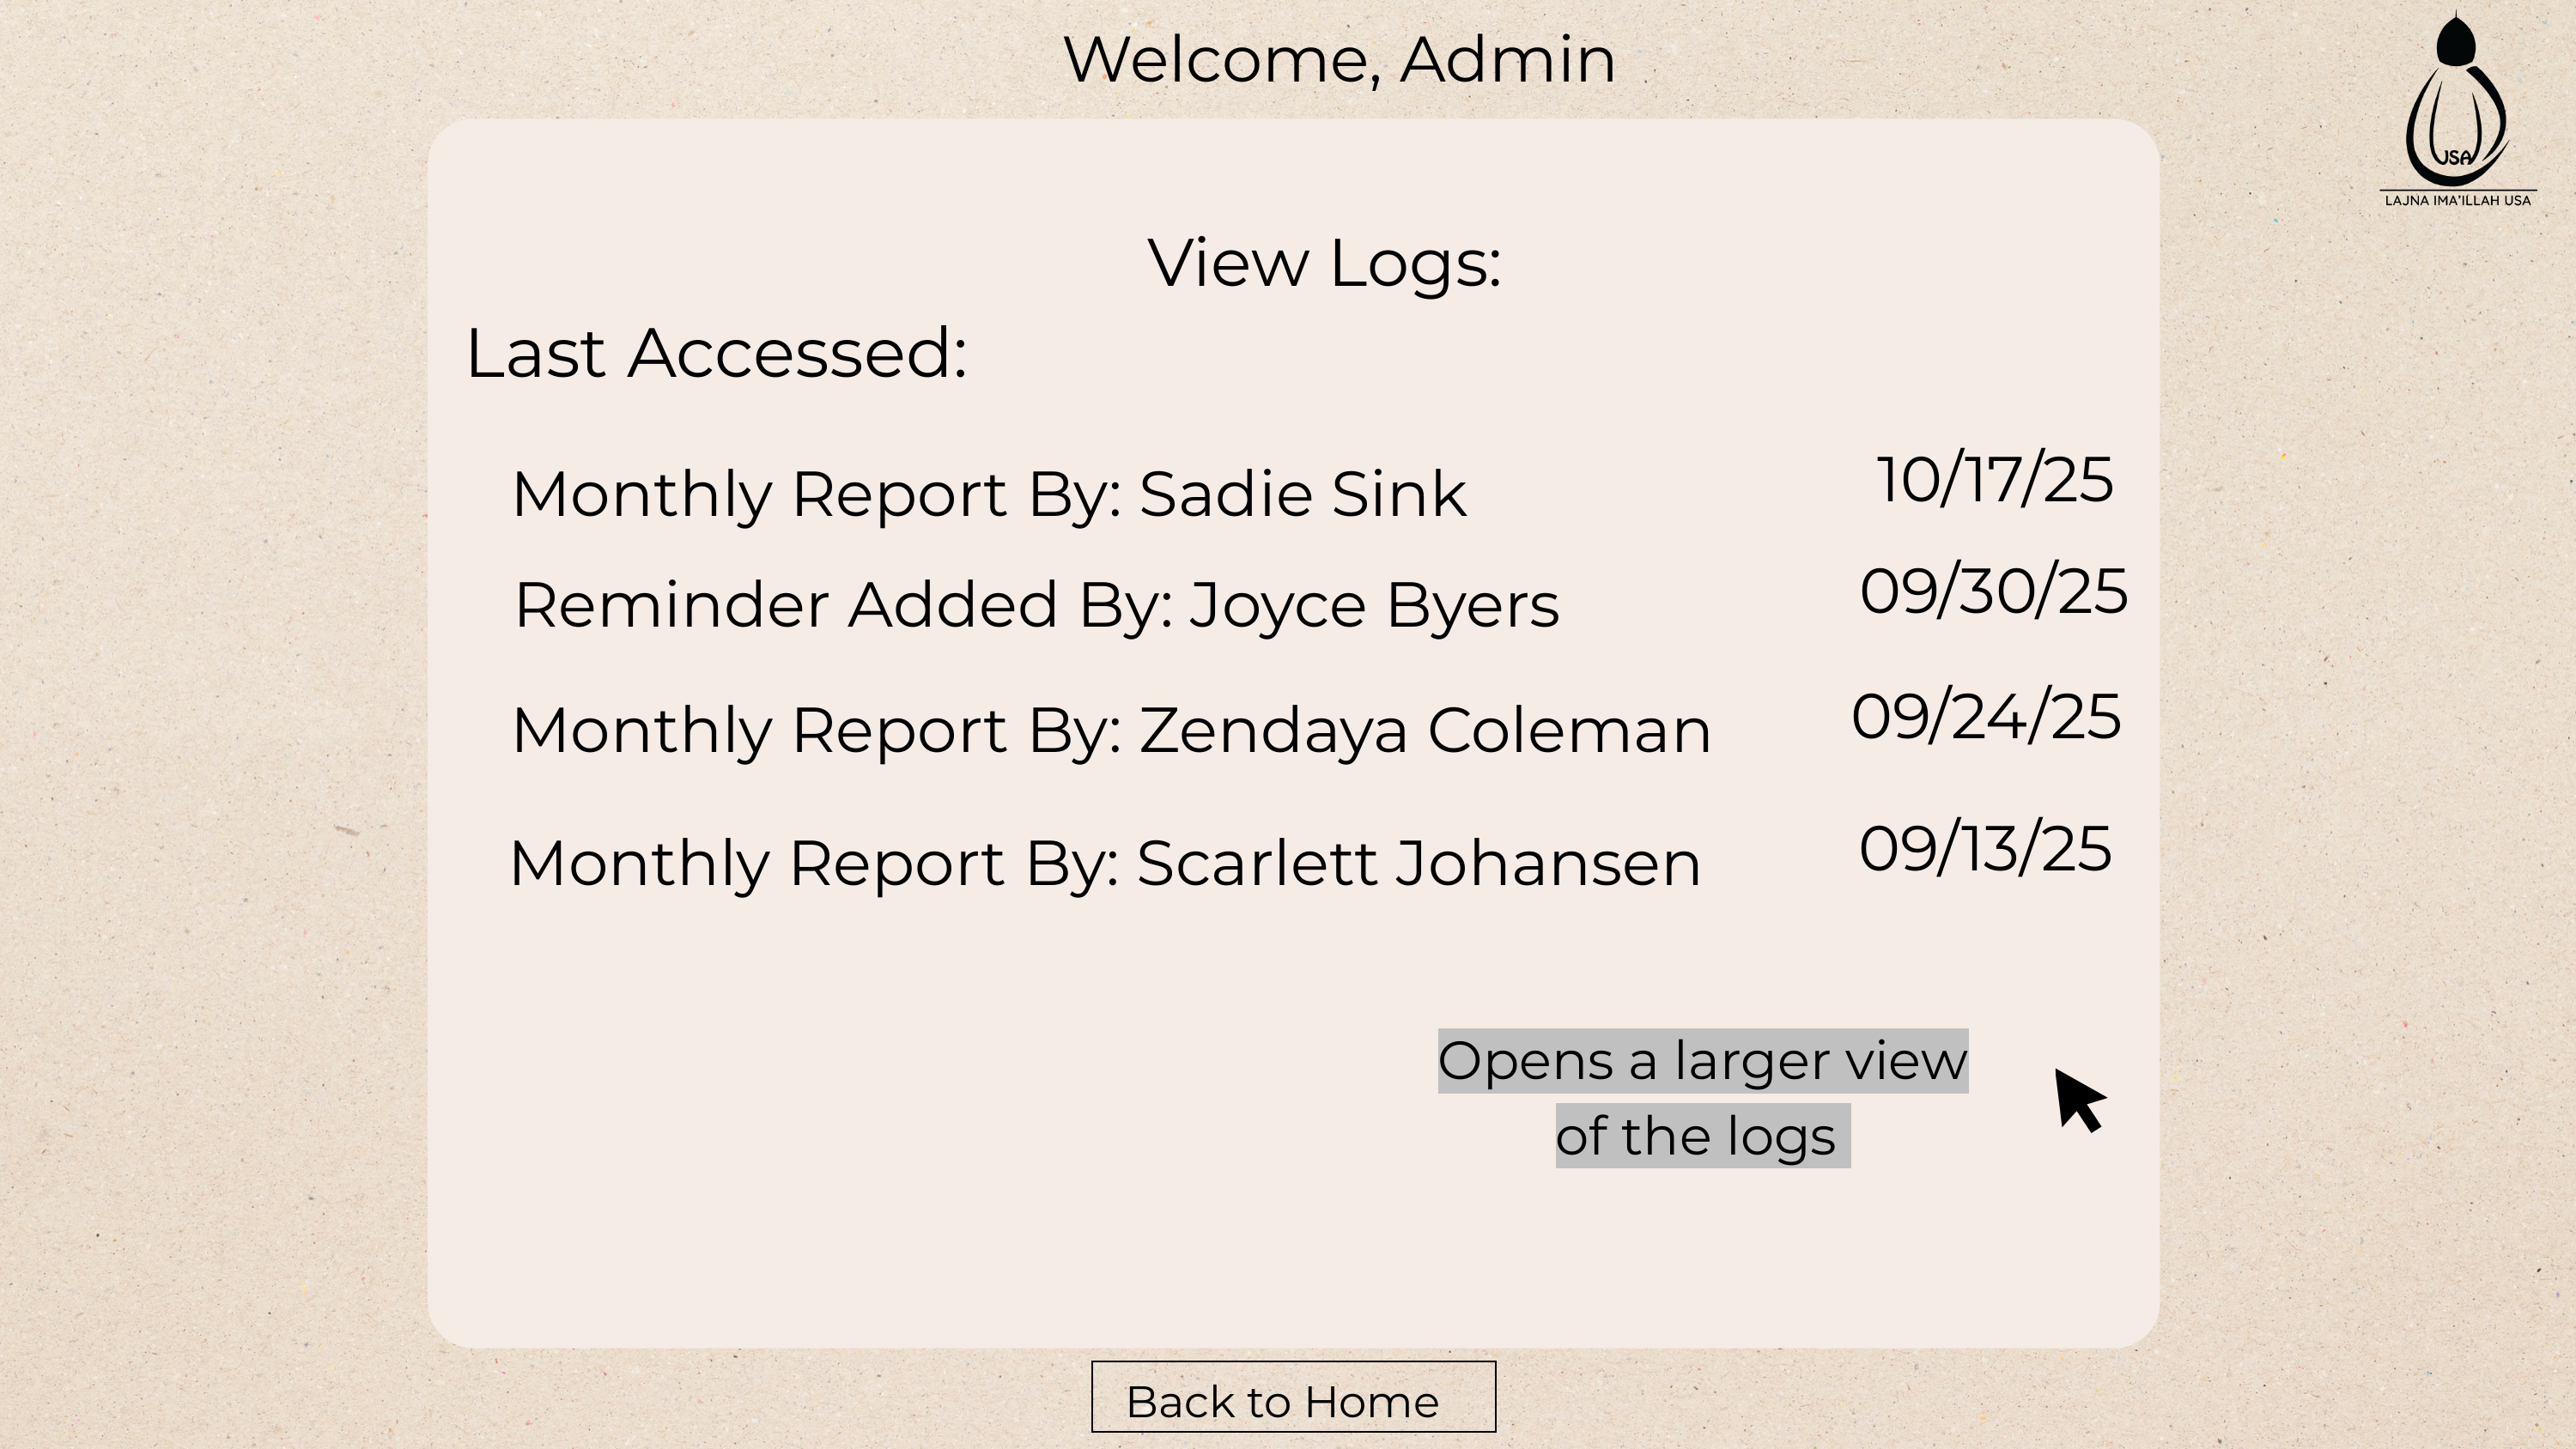

Welcome, Admin

View Logs:
Last Accessed:
10/17/25
Monthly Report By: Sadie Sink
09/30/25
Reminder Added By: Joyce Byers
09/24/25
Monthly Report By: Zendaya Coleman
09/13/25
Monthly Report By: Scarlett Johansen
Opens a larger view of the logs

Back to Home